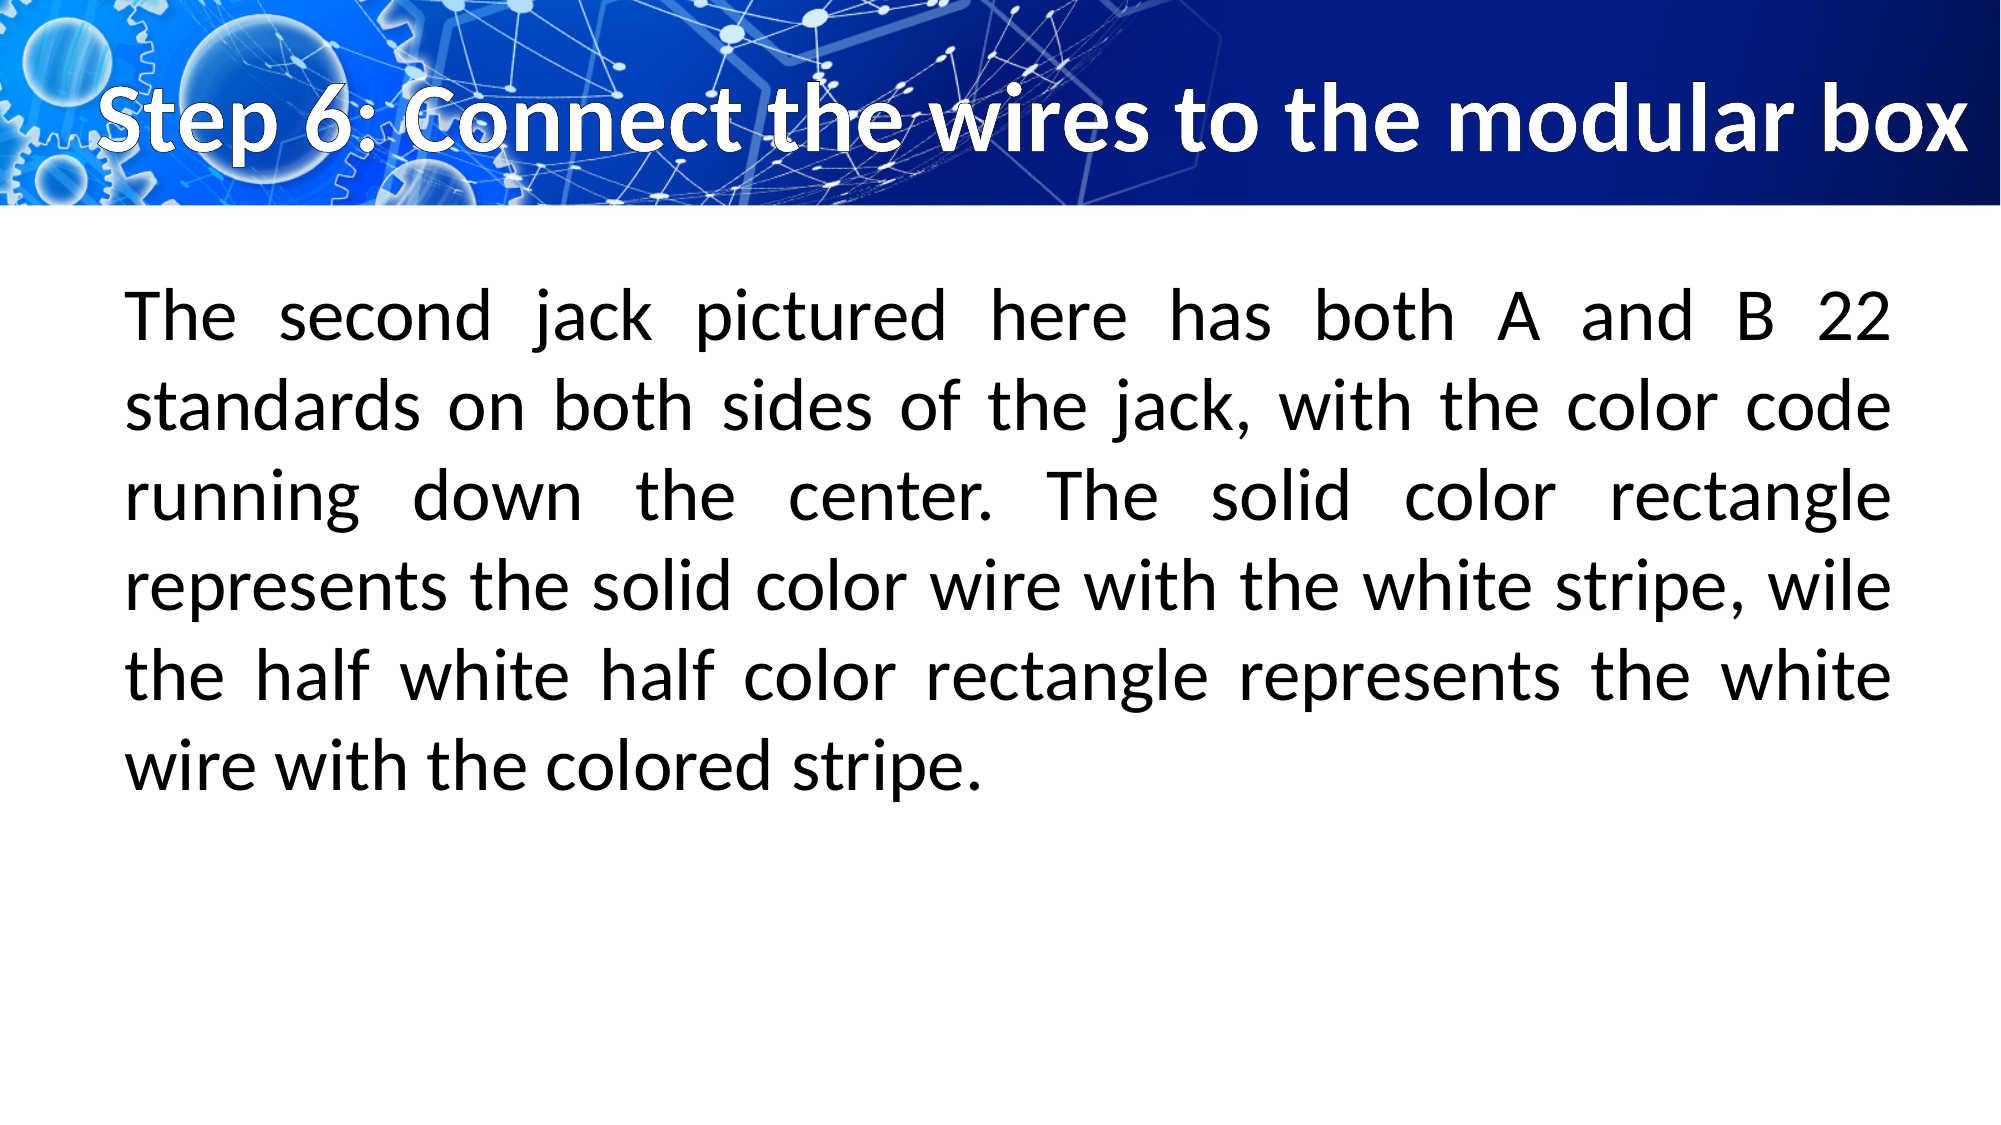

# Step 6: Connect the wires to the modular box
The second jack pictured here has both A and B 22 standards on both sides of the jack, with the color code running down the center. The solid color rectangle represents the solid color wire with the white stripe, wile the half white half color rectangle represents the white wire with the colored stripe.